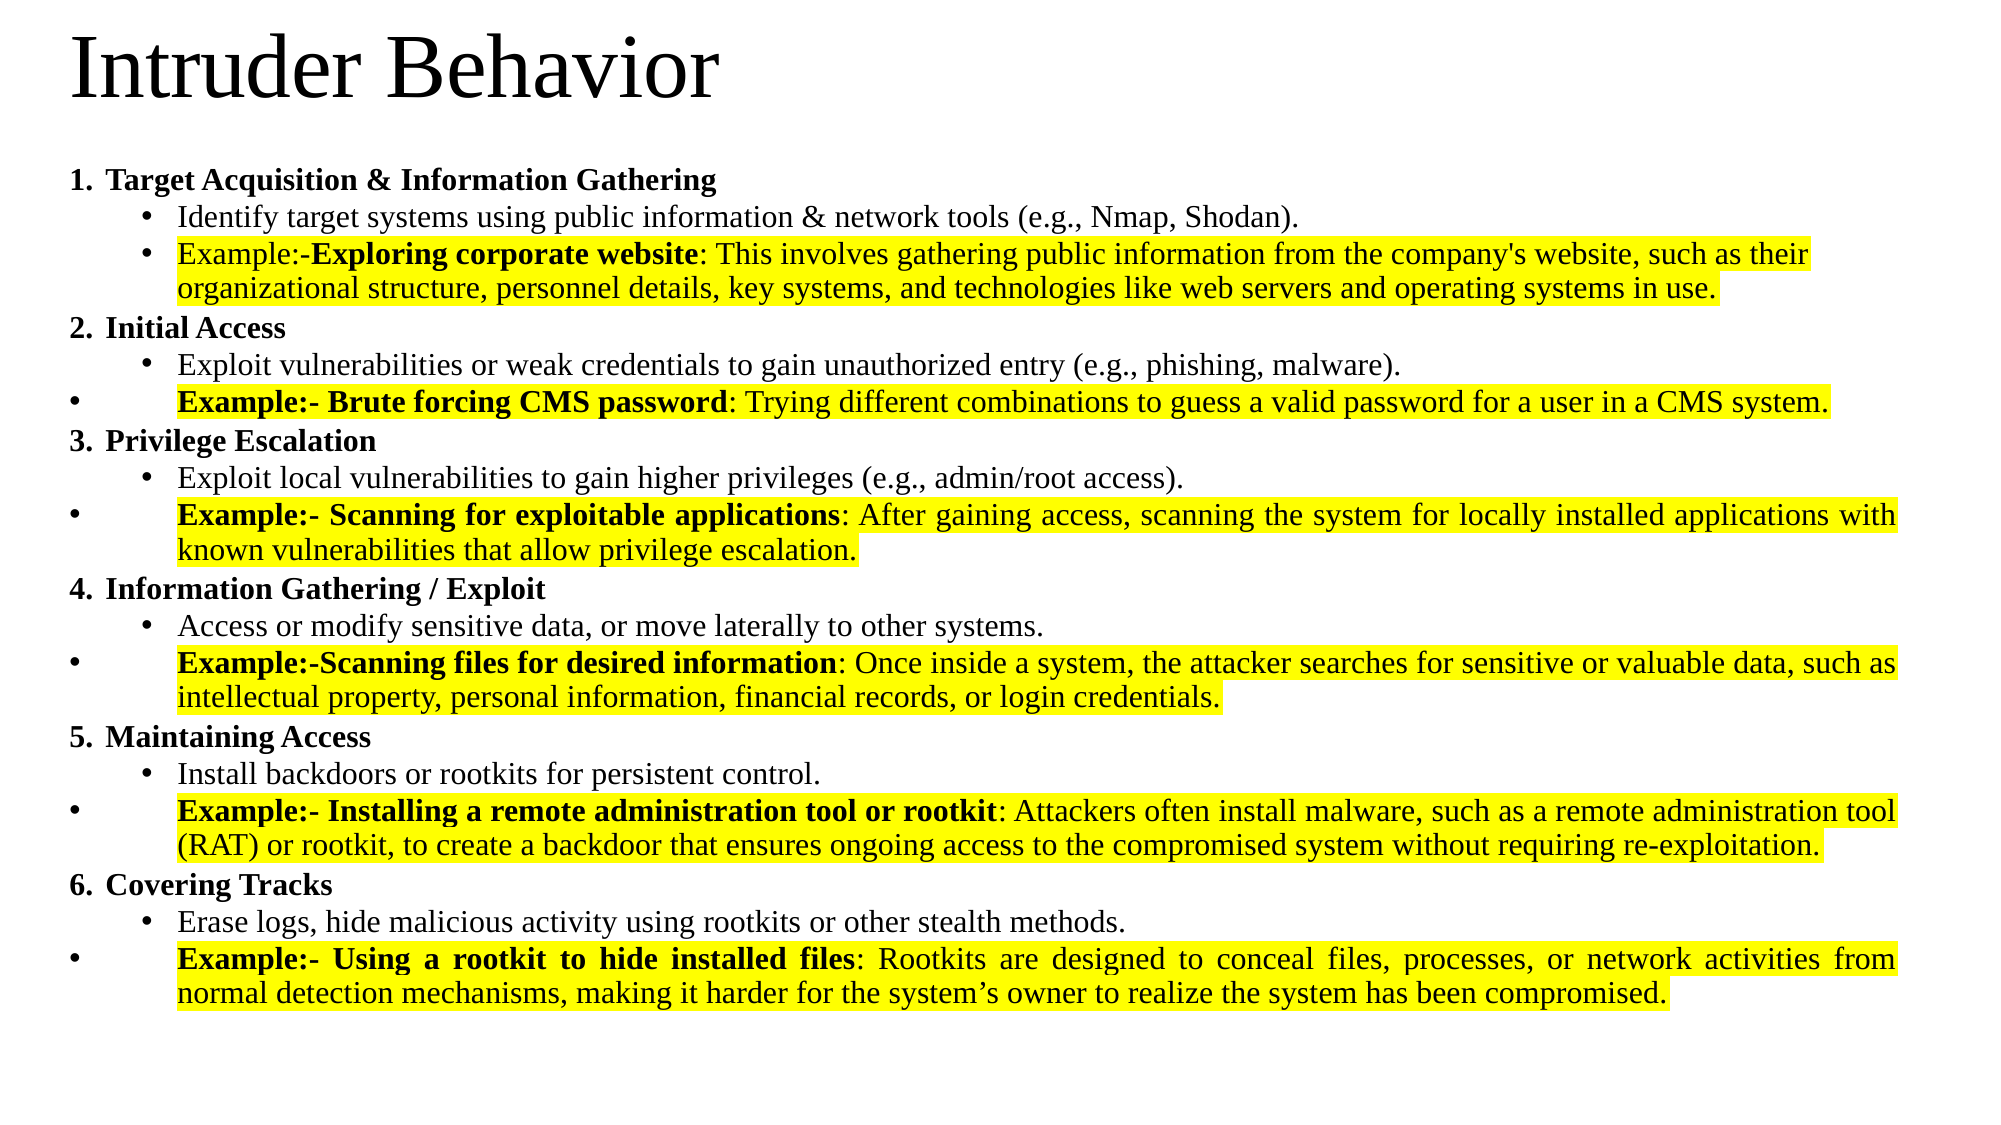

# Intruder Behavior
Target Acquisition & Information Gathering
Identify target systems using public information & network tools (e.g., Nmap, Shodan).
Example:-Exploring corporate website: This involves gathering public information from the company's website, such as their organizational structure, personnel details, key systems, and technologies like web servers and operating systems in use.
Initial Access
Exploit vulnerabilities or weak credentials to gain unauthorized entry (e.g., phishing, malware).
Example:- Brute forcing CMS password: Trying different combinations to guess a valid password for a user in a CMS system.
Privilege Escalation
Exploit local vulnerabilities to gain higher privileges (e.g., admin/root access).
Example:- Scanning for exploitable applications: After gaining access, scanning the system for locally installed applications with known vulnerabilities that allow privilege escalation.
Information Gathering / Exploit
Access or modify sensitive data, or move laterally to other systems.
Example:-Scanning files for desired information: Once inside a system, the attacker searches for sensitive or valuable data, such as intellectual property, personal information, financial records, or login credentials.
Maintaining Access
Install backdoors or rootkits for persistent control.
Example:- Installing a remote administration tool or rootkit: Attackers often install malware, such as a remote administration tool (RAT) or rootkit, to create a backdoor that ensures ongoing access to the compromised system without requiring re-exploitation.
Covering Tracks
Erase logs, hide malicious activity using rootkits or other stealth methods.
Example:- Using a rootkit to hide installed files: Rootkits are designed to conceal files, processes, or network activities from normal detection mechanisms, making it harder for the system’s owner to realize the system has been compromised.